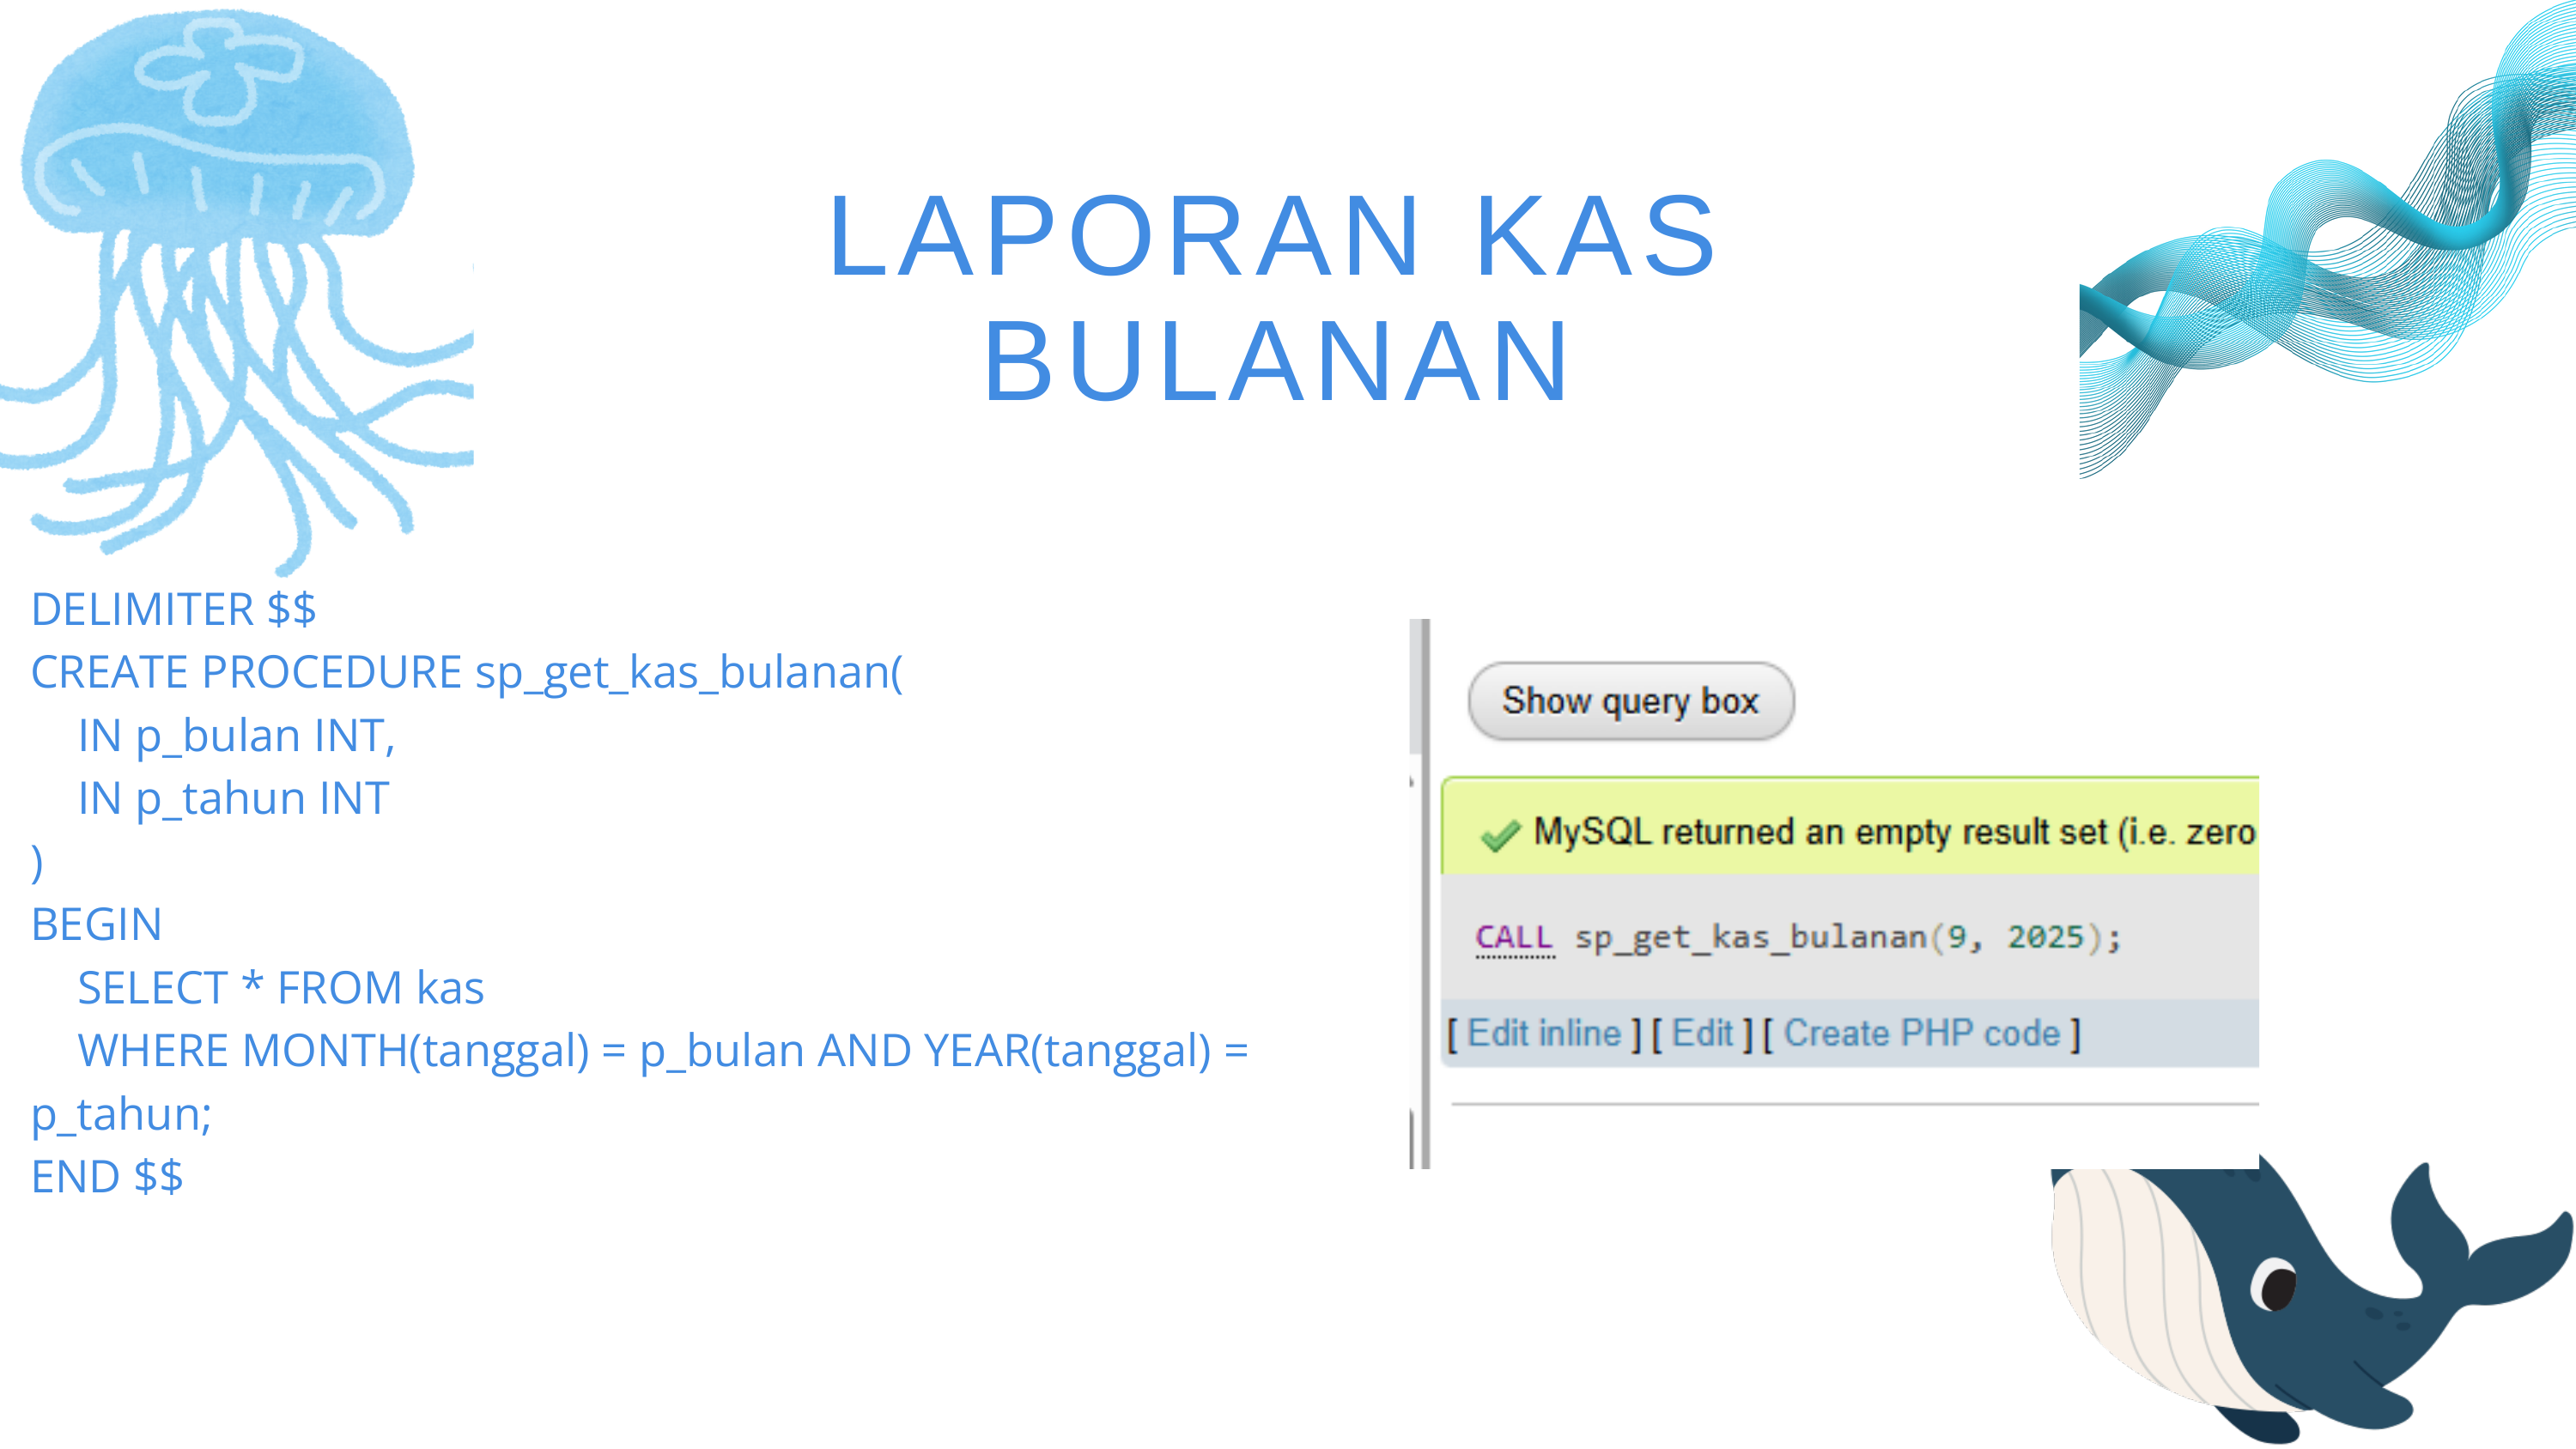

LAPORAN KAS BULANAN
DELIMITER $$
CREATE PROCEDURE sp_get_kas_bulanan(
    IN p_bulan INT,
    IN p_tahun INT
)
BEGIN
    SELECT * FROM kas
    WHERE MONTH(tanggal) = p_bulan AND YEAR(tanggal) = p_tahun;
END $$